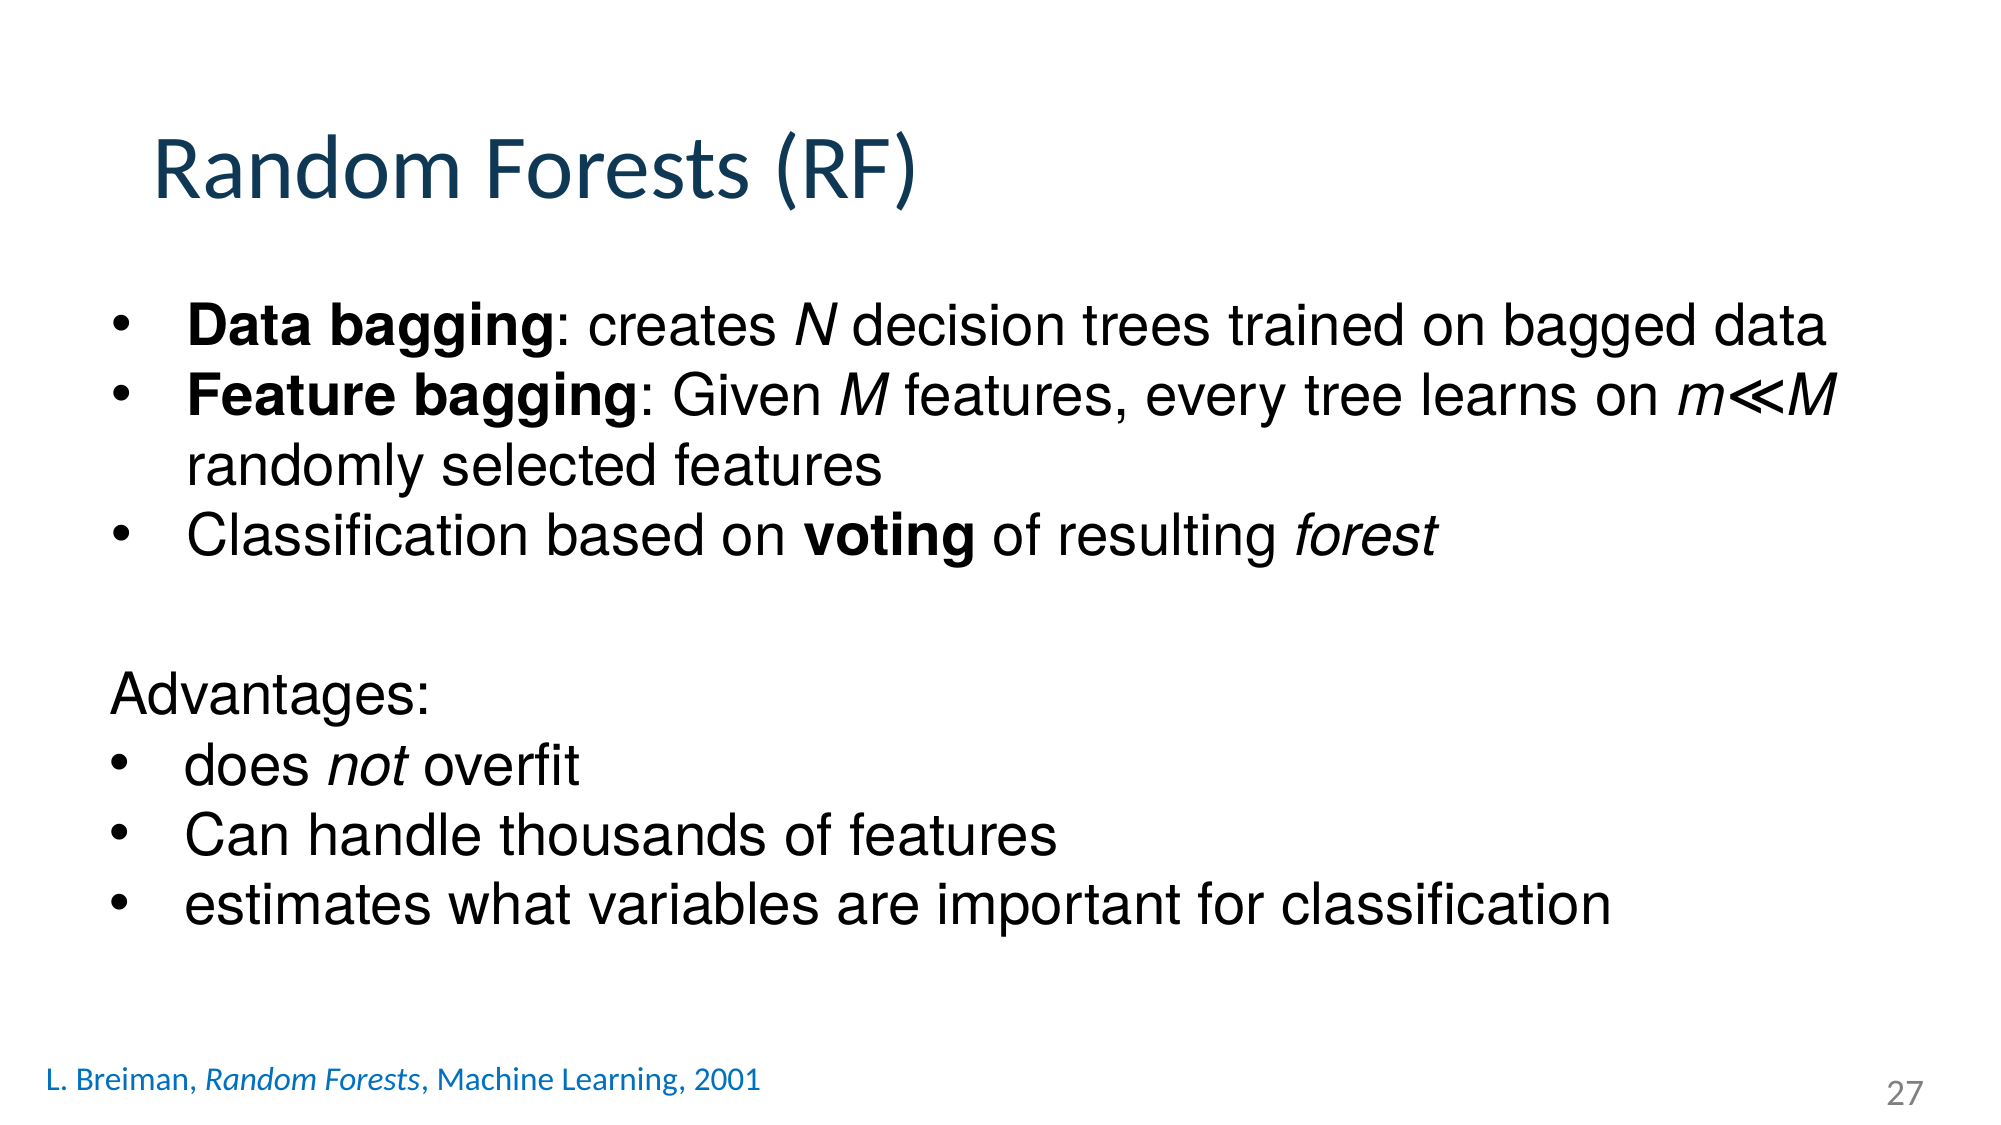

# Random Forests (RF)
Data bagging: creates N decision trees trained on bagged data
Feature bagging: Given M features, every tree learns on m≪M randomly selected features
Classification based on voting of resulting forest
Advantages:
does not overfit
Can handle thousands of features
estimates what variables are important for classification
L. Breiman, Random Forests, Machine Learning, 2001
27